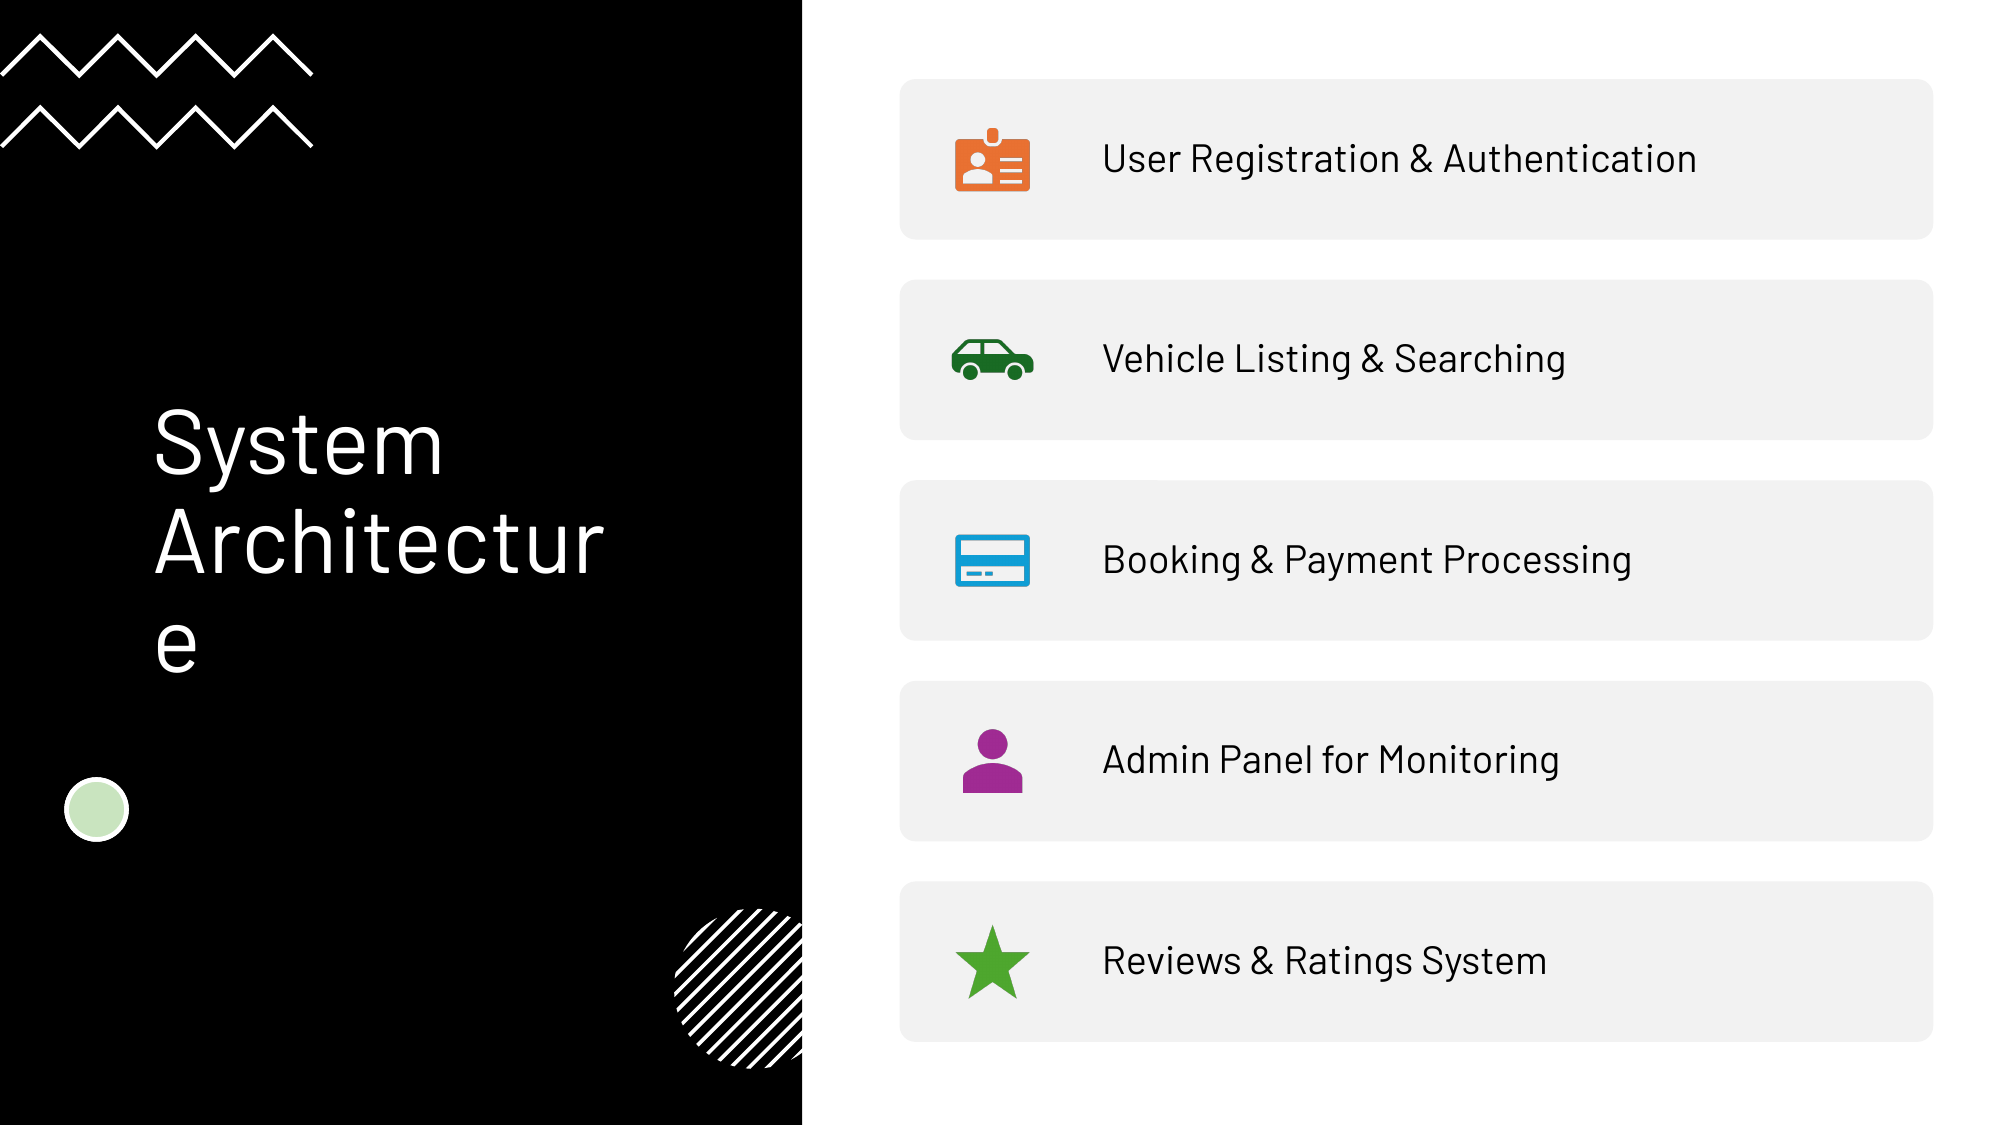

User Registration & Authentication
Vehicle Listing & Searching
Booking & Payment Processing
Admin Panel for Monitoring
Reviews & Ratings System
# System Architecture